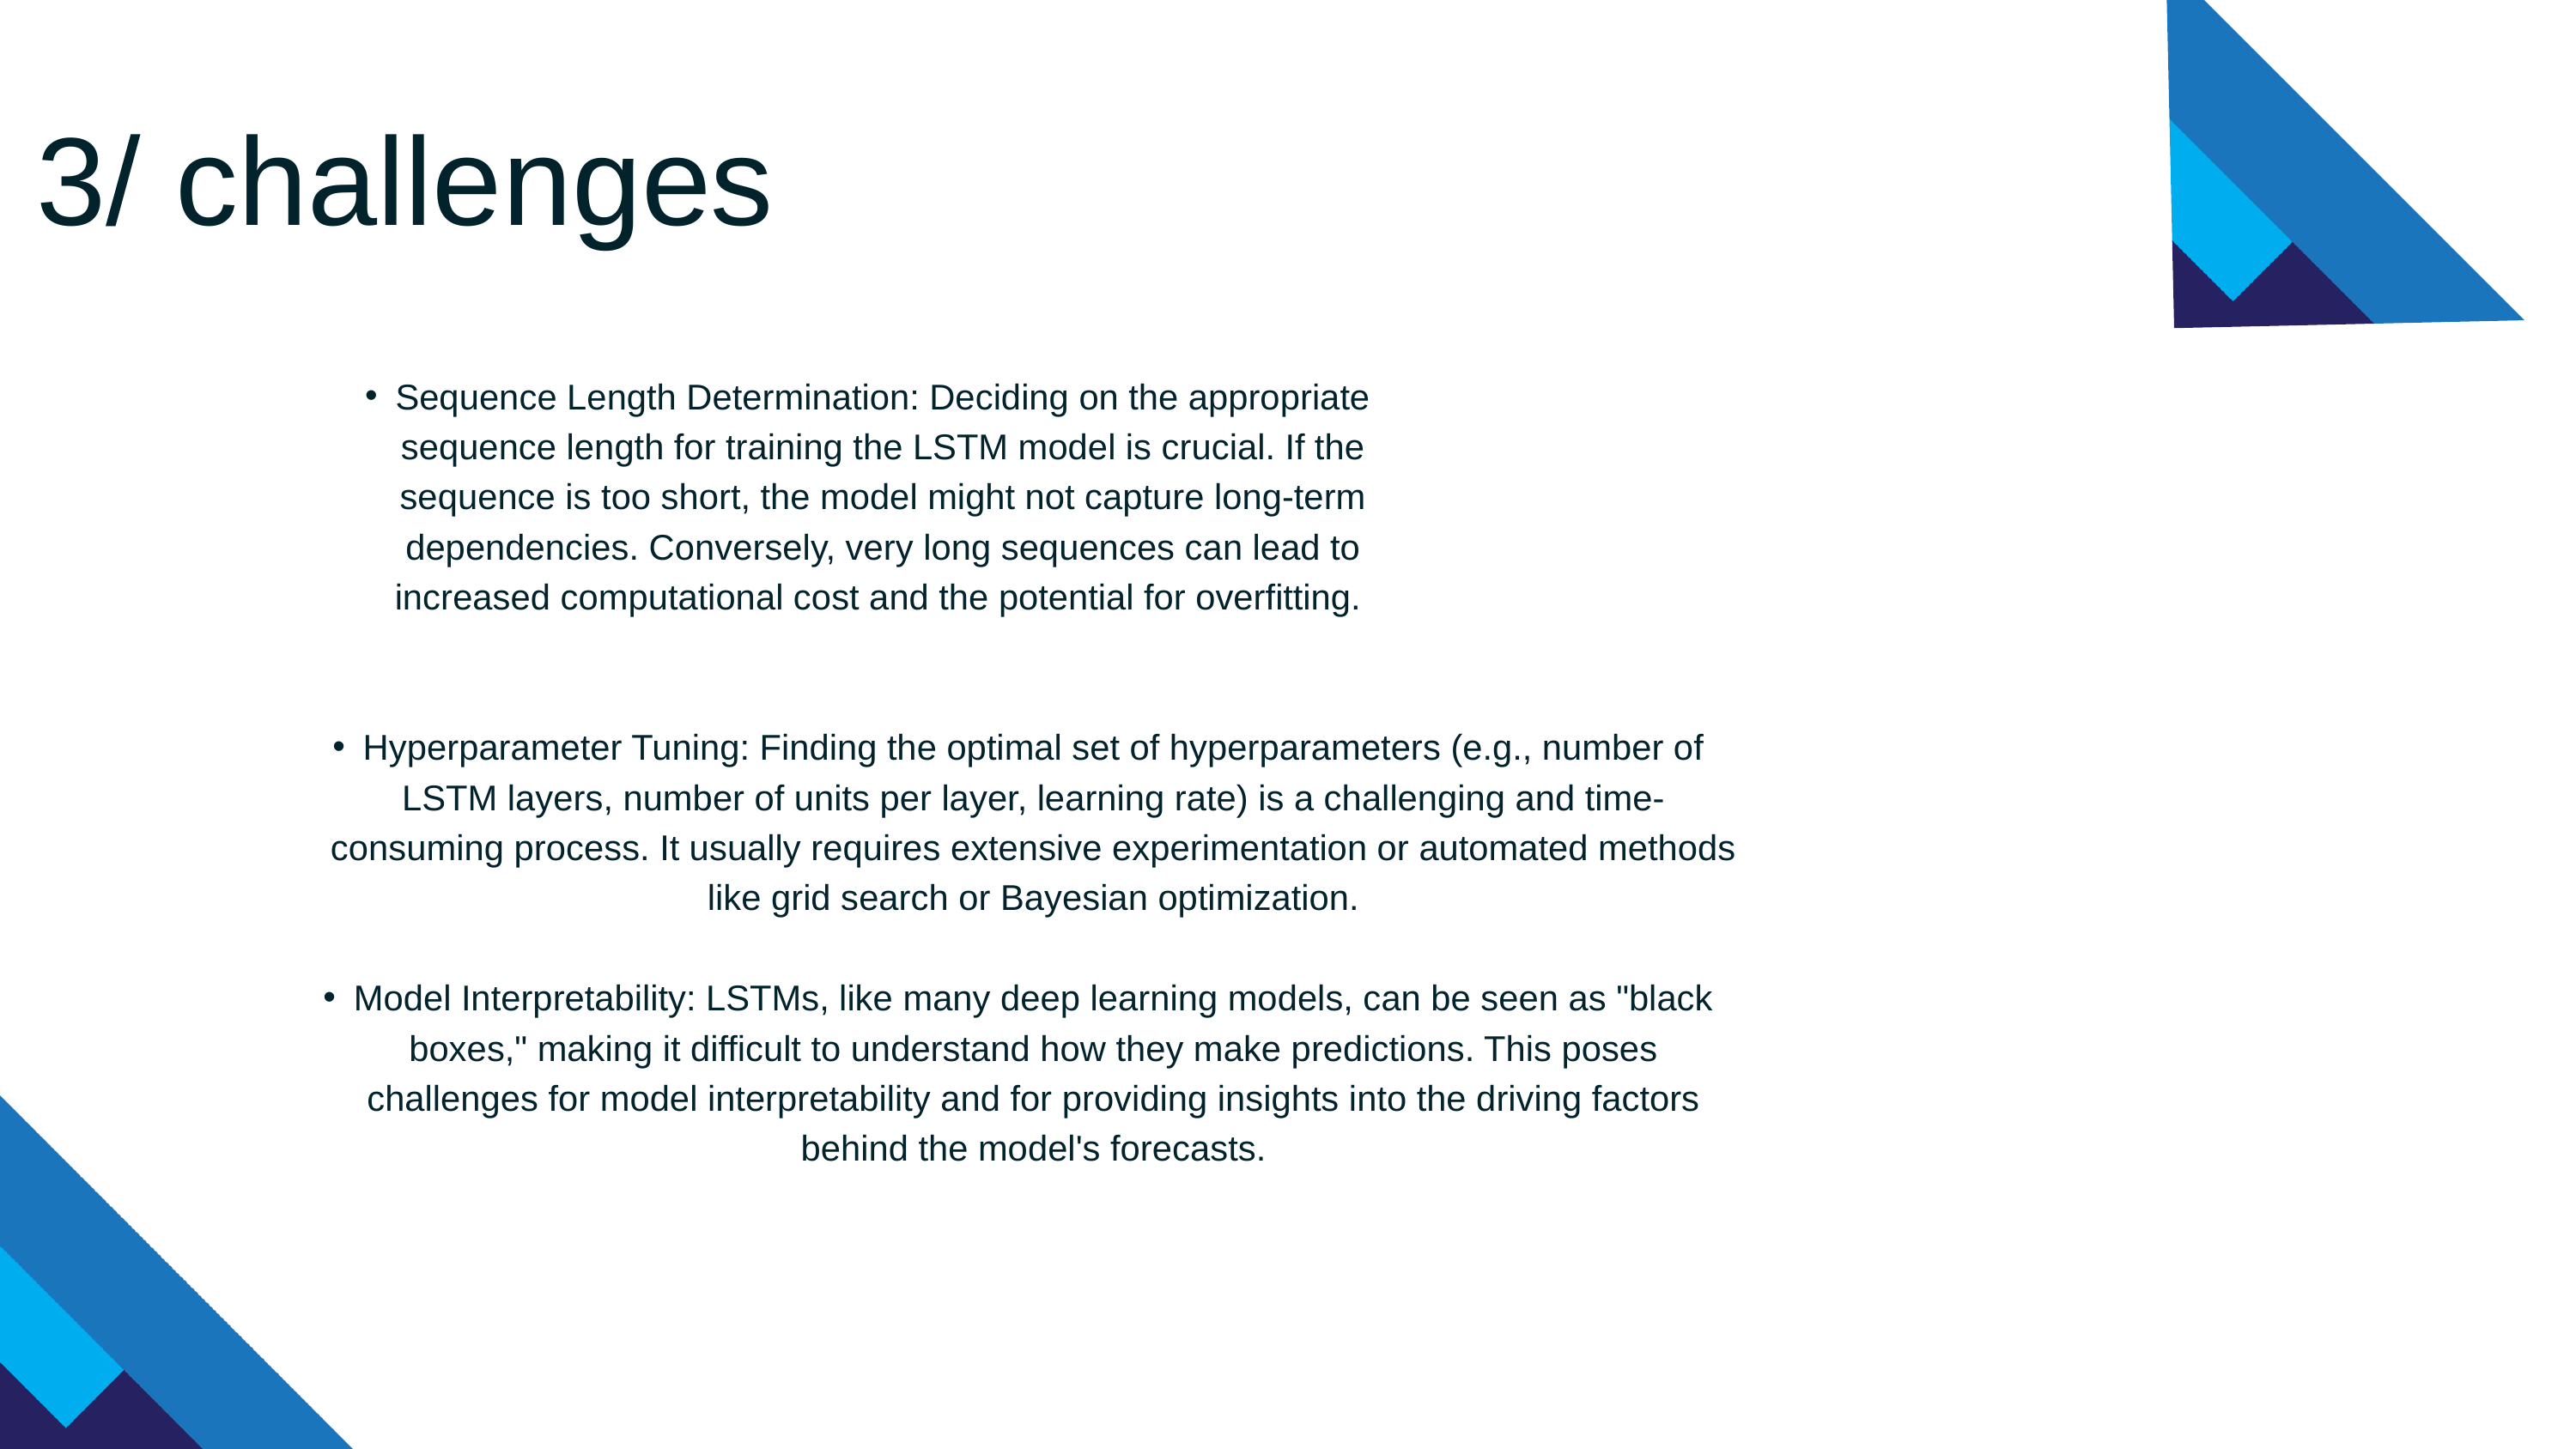

3/ challenges
Sequence Length Determination: Deciding on the appropriate sequence length for training the LSTM model is crucial. If the sequence is too short, the model might not capture long-term dependencies. Conversely, very long sequences can lead to increased computational cost and the potential for overfitting.
Hyperparameter Tuning: Finding the optimal set of hyperparameters (e.g., number of LSTM layers, number of units per layer, learning rate) is a challenging and time-consuming process. It usually requires extensive experimentation or automated methods like grid search or Bayesian optimization.

Model Interpretability: LSTMs, like many deep learning models, can be seen as "black boxes," making it difficult to understand how they make predictions. This poses challenges for model interpretability and for providing insights into the driving factors behind the model's forecasts.